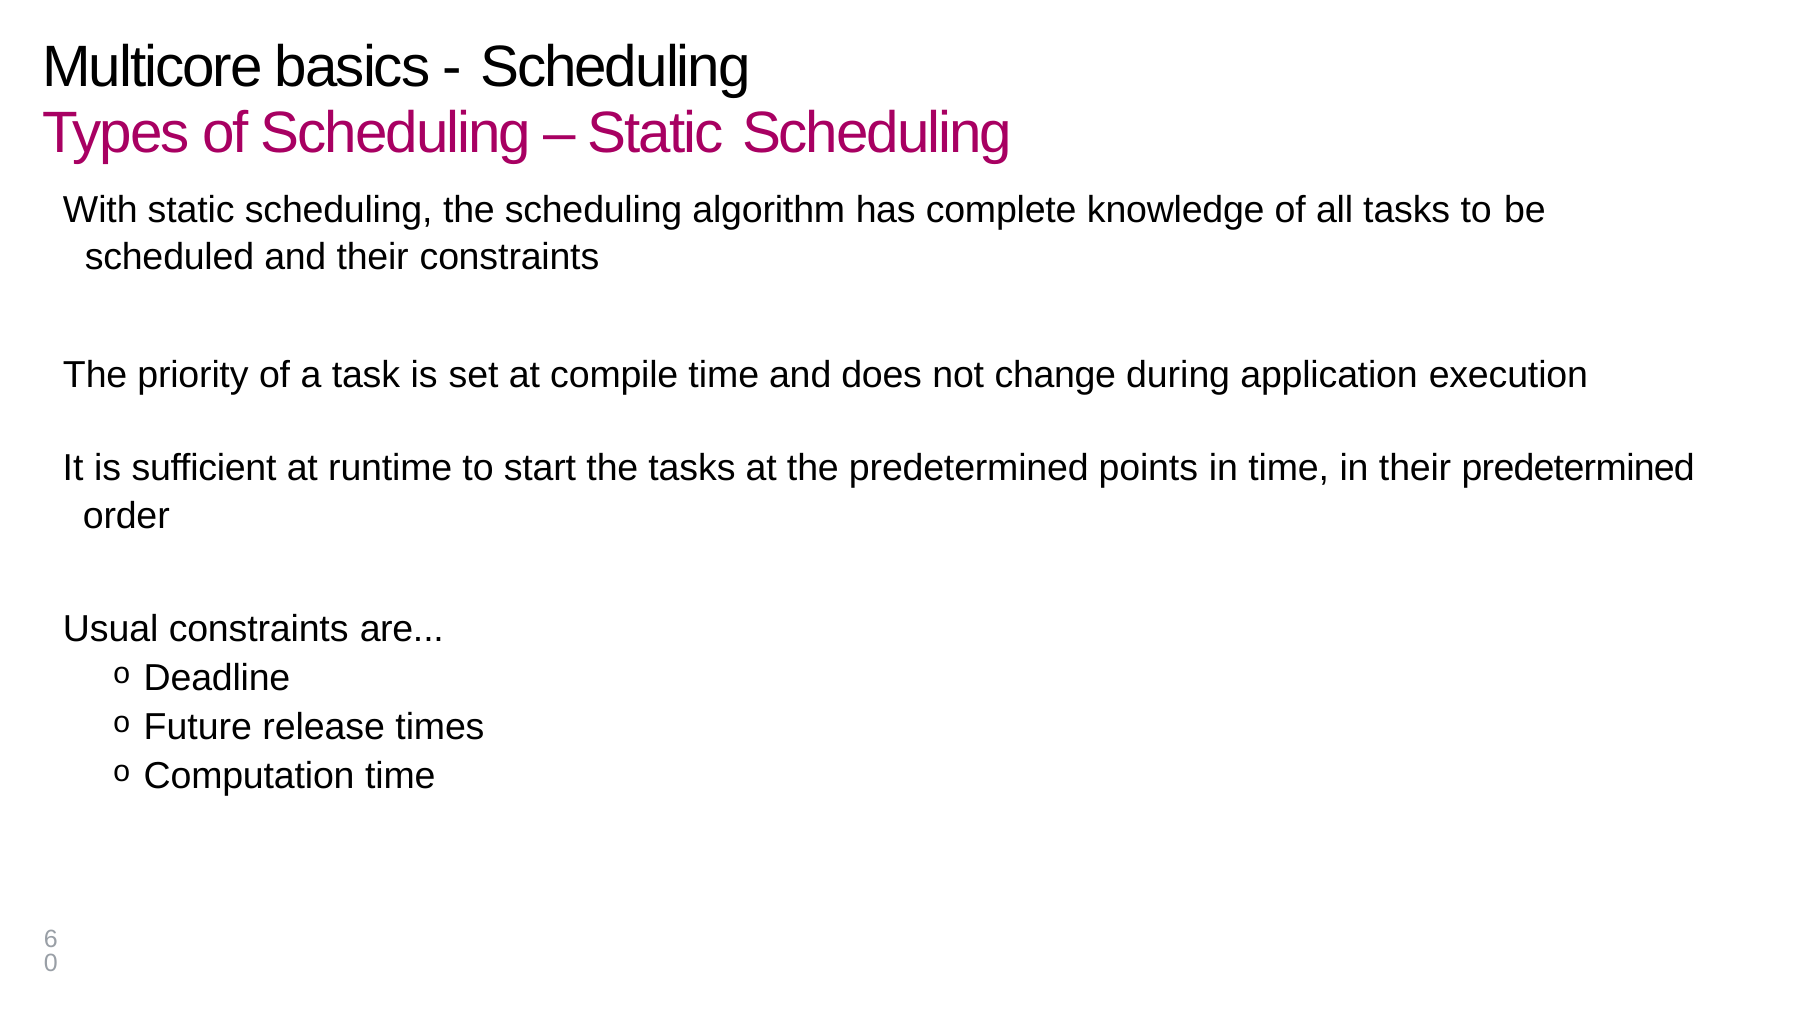

# Multicore basics - Scheduling
Types of Scheduling – Static Scheduling
 With static scheduling, the scheduling algorithm has complete knowledge of all tasks to be
scheduled and their constraints

 The priority of a task is set at compile time and does not change during application execution

 It is sufficient at runtime to start the tasks at the predetermined points in time, in their predetermined  order

 Usual constraints are...
Deadline
Future release times
Computation time
60